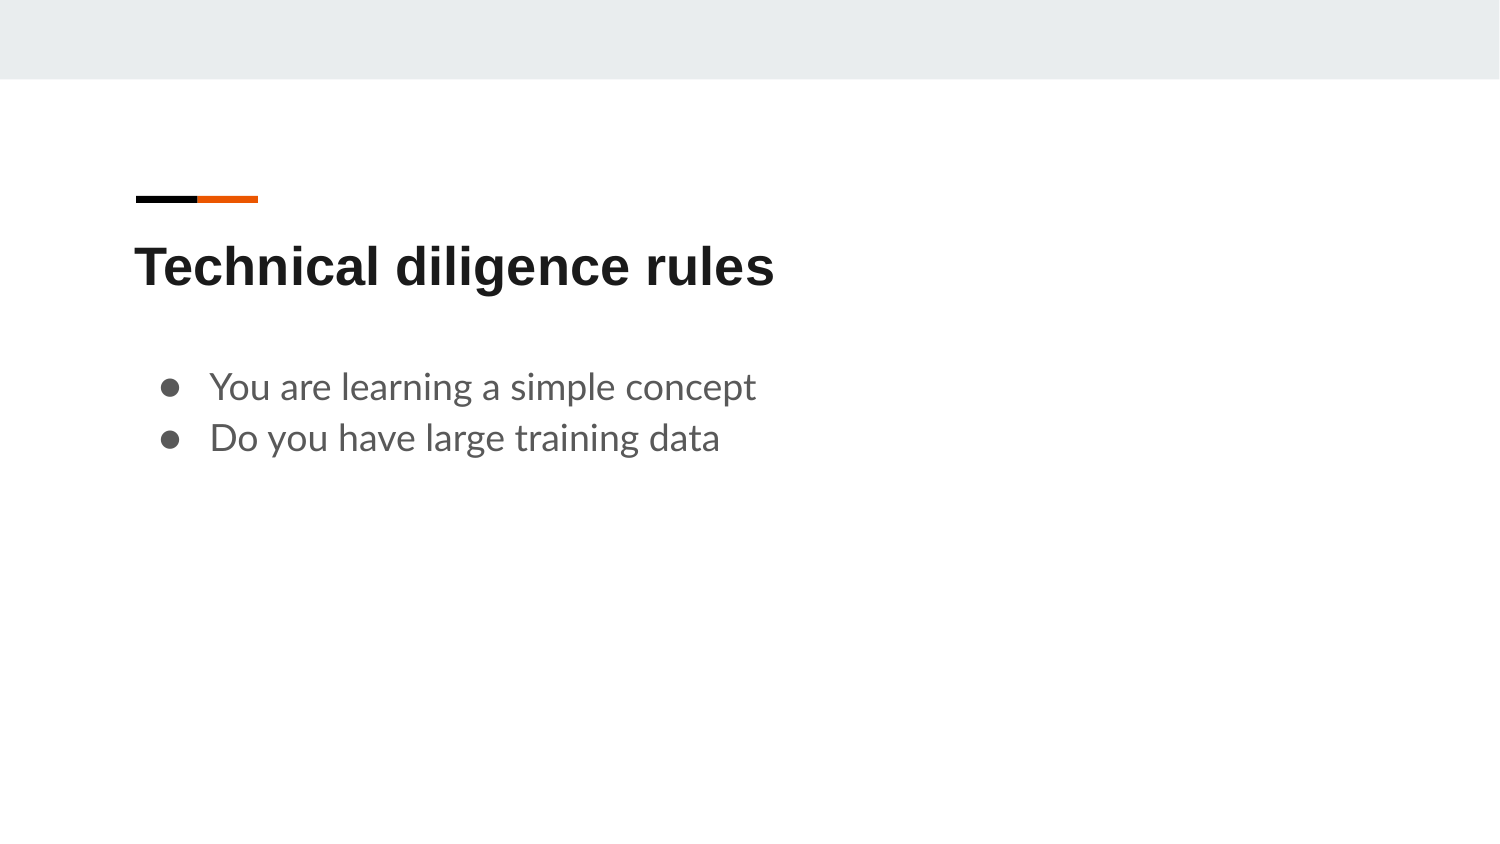

Technical diligence rules
You are learning a simple concept
Do you have large training data